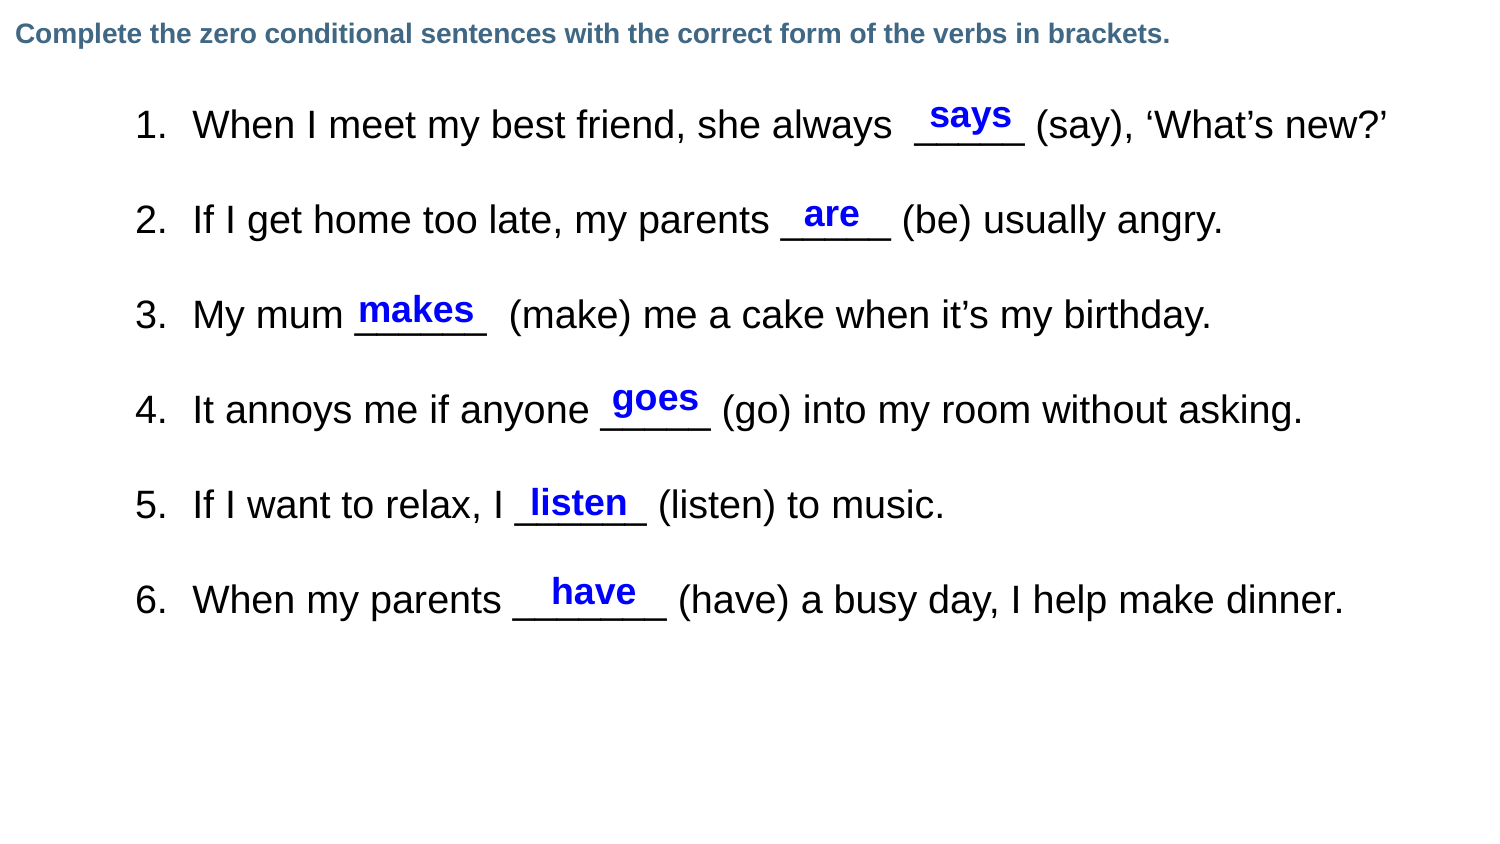

Complete the zero conditional sentences with the correct form of the verbs in brackets.
says
When I meet my best friend, she always  _____ (say), ‘What’s new?’

If I get home too late, my parents _____ (be) usually angry.

My mum ______  (make) me a cake when it’s my birthday.

It annoys me if anyone _____ (go) into my room without asking.

If I want to relax, I ______ (listen) to music.

When my parents _______ (have) a busy day, I help make dinner.

are
makes
goes
listen
have